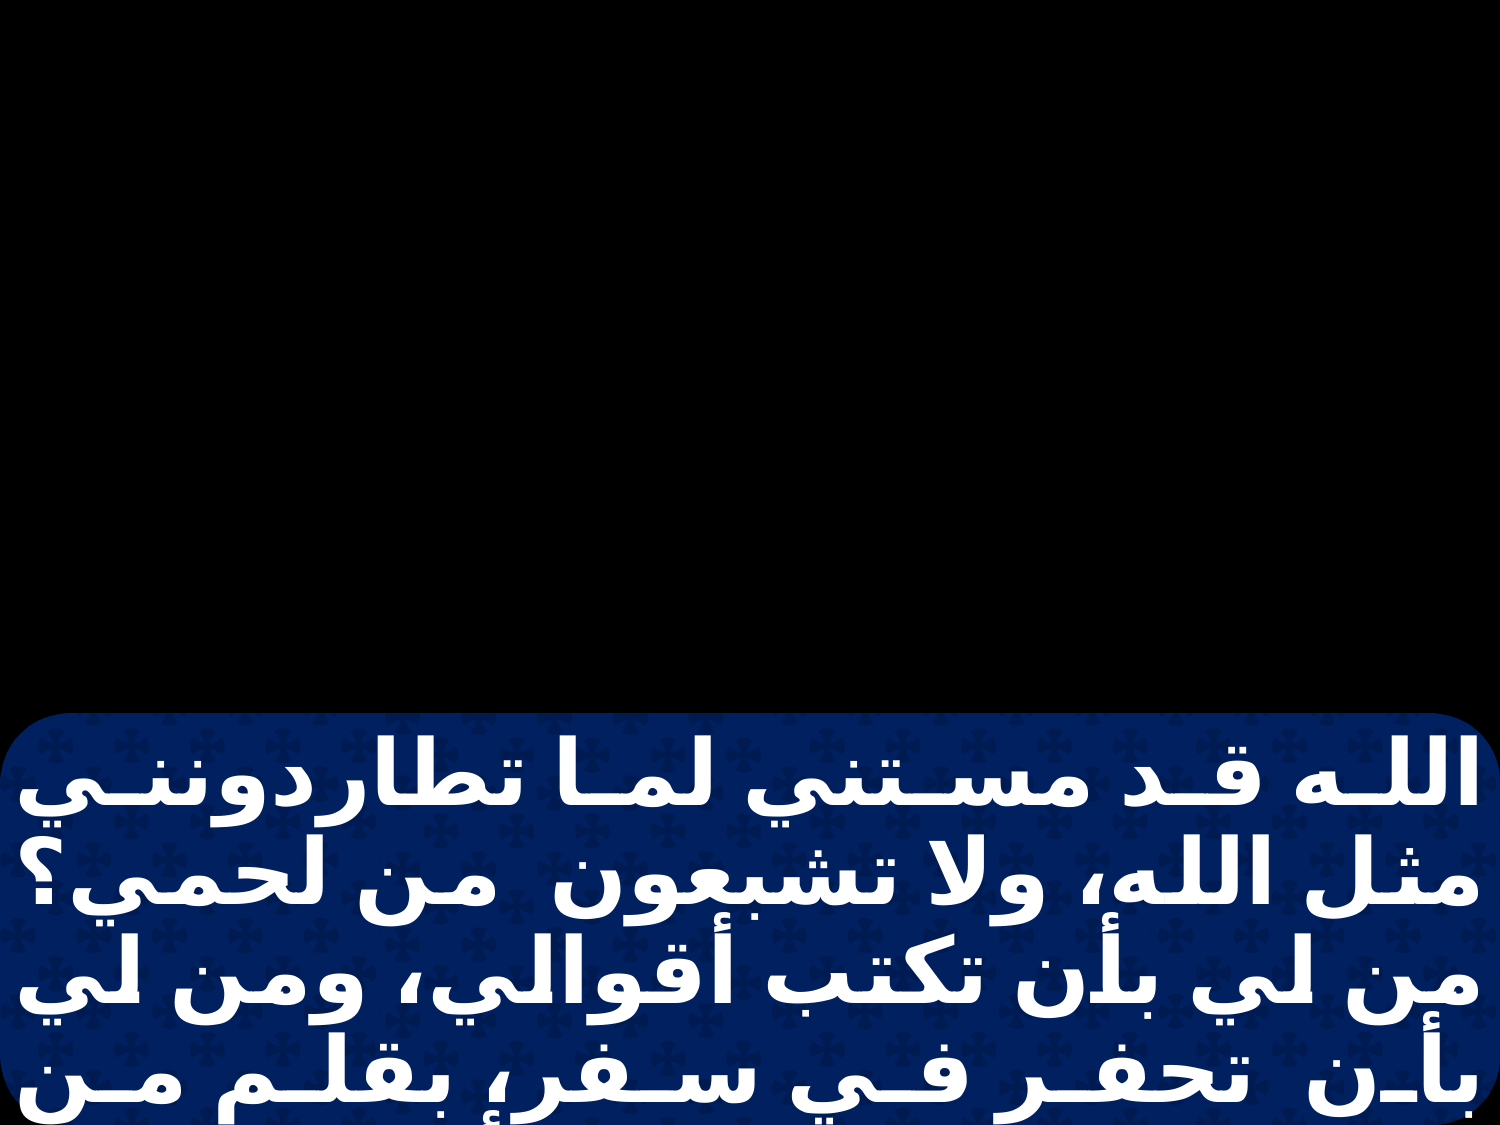

الله قد مستني لما تطاردونني مثل الله، ولا تشبعون  من لحمي؟ من لي بأن تكتب أقوالي، ومن لي بأن  تحفر في سفر، بقلم من حديد على الرصاص، أن  تنقس في الصخر إلى الأبد؟ أما أنا فإني أعلم بأن